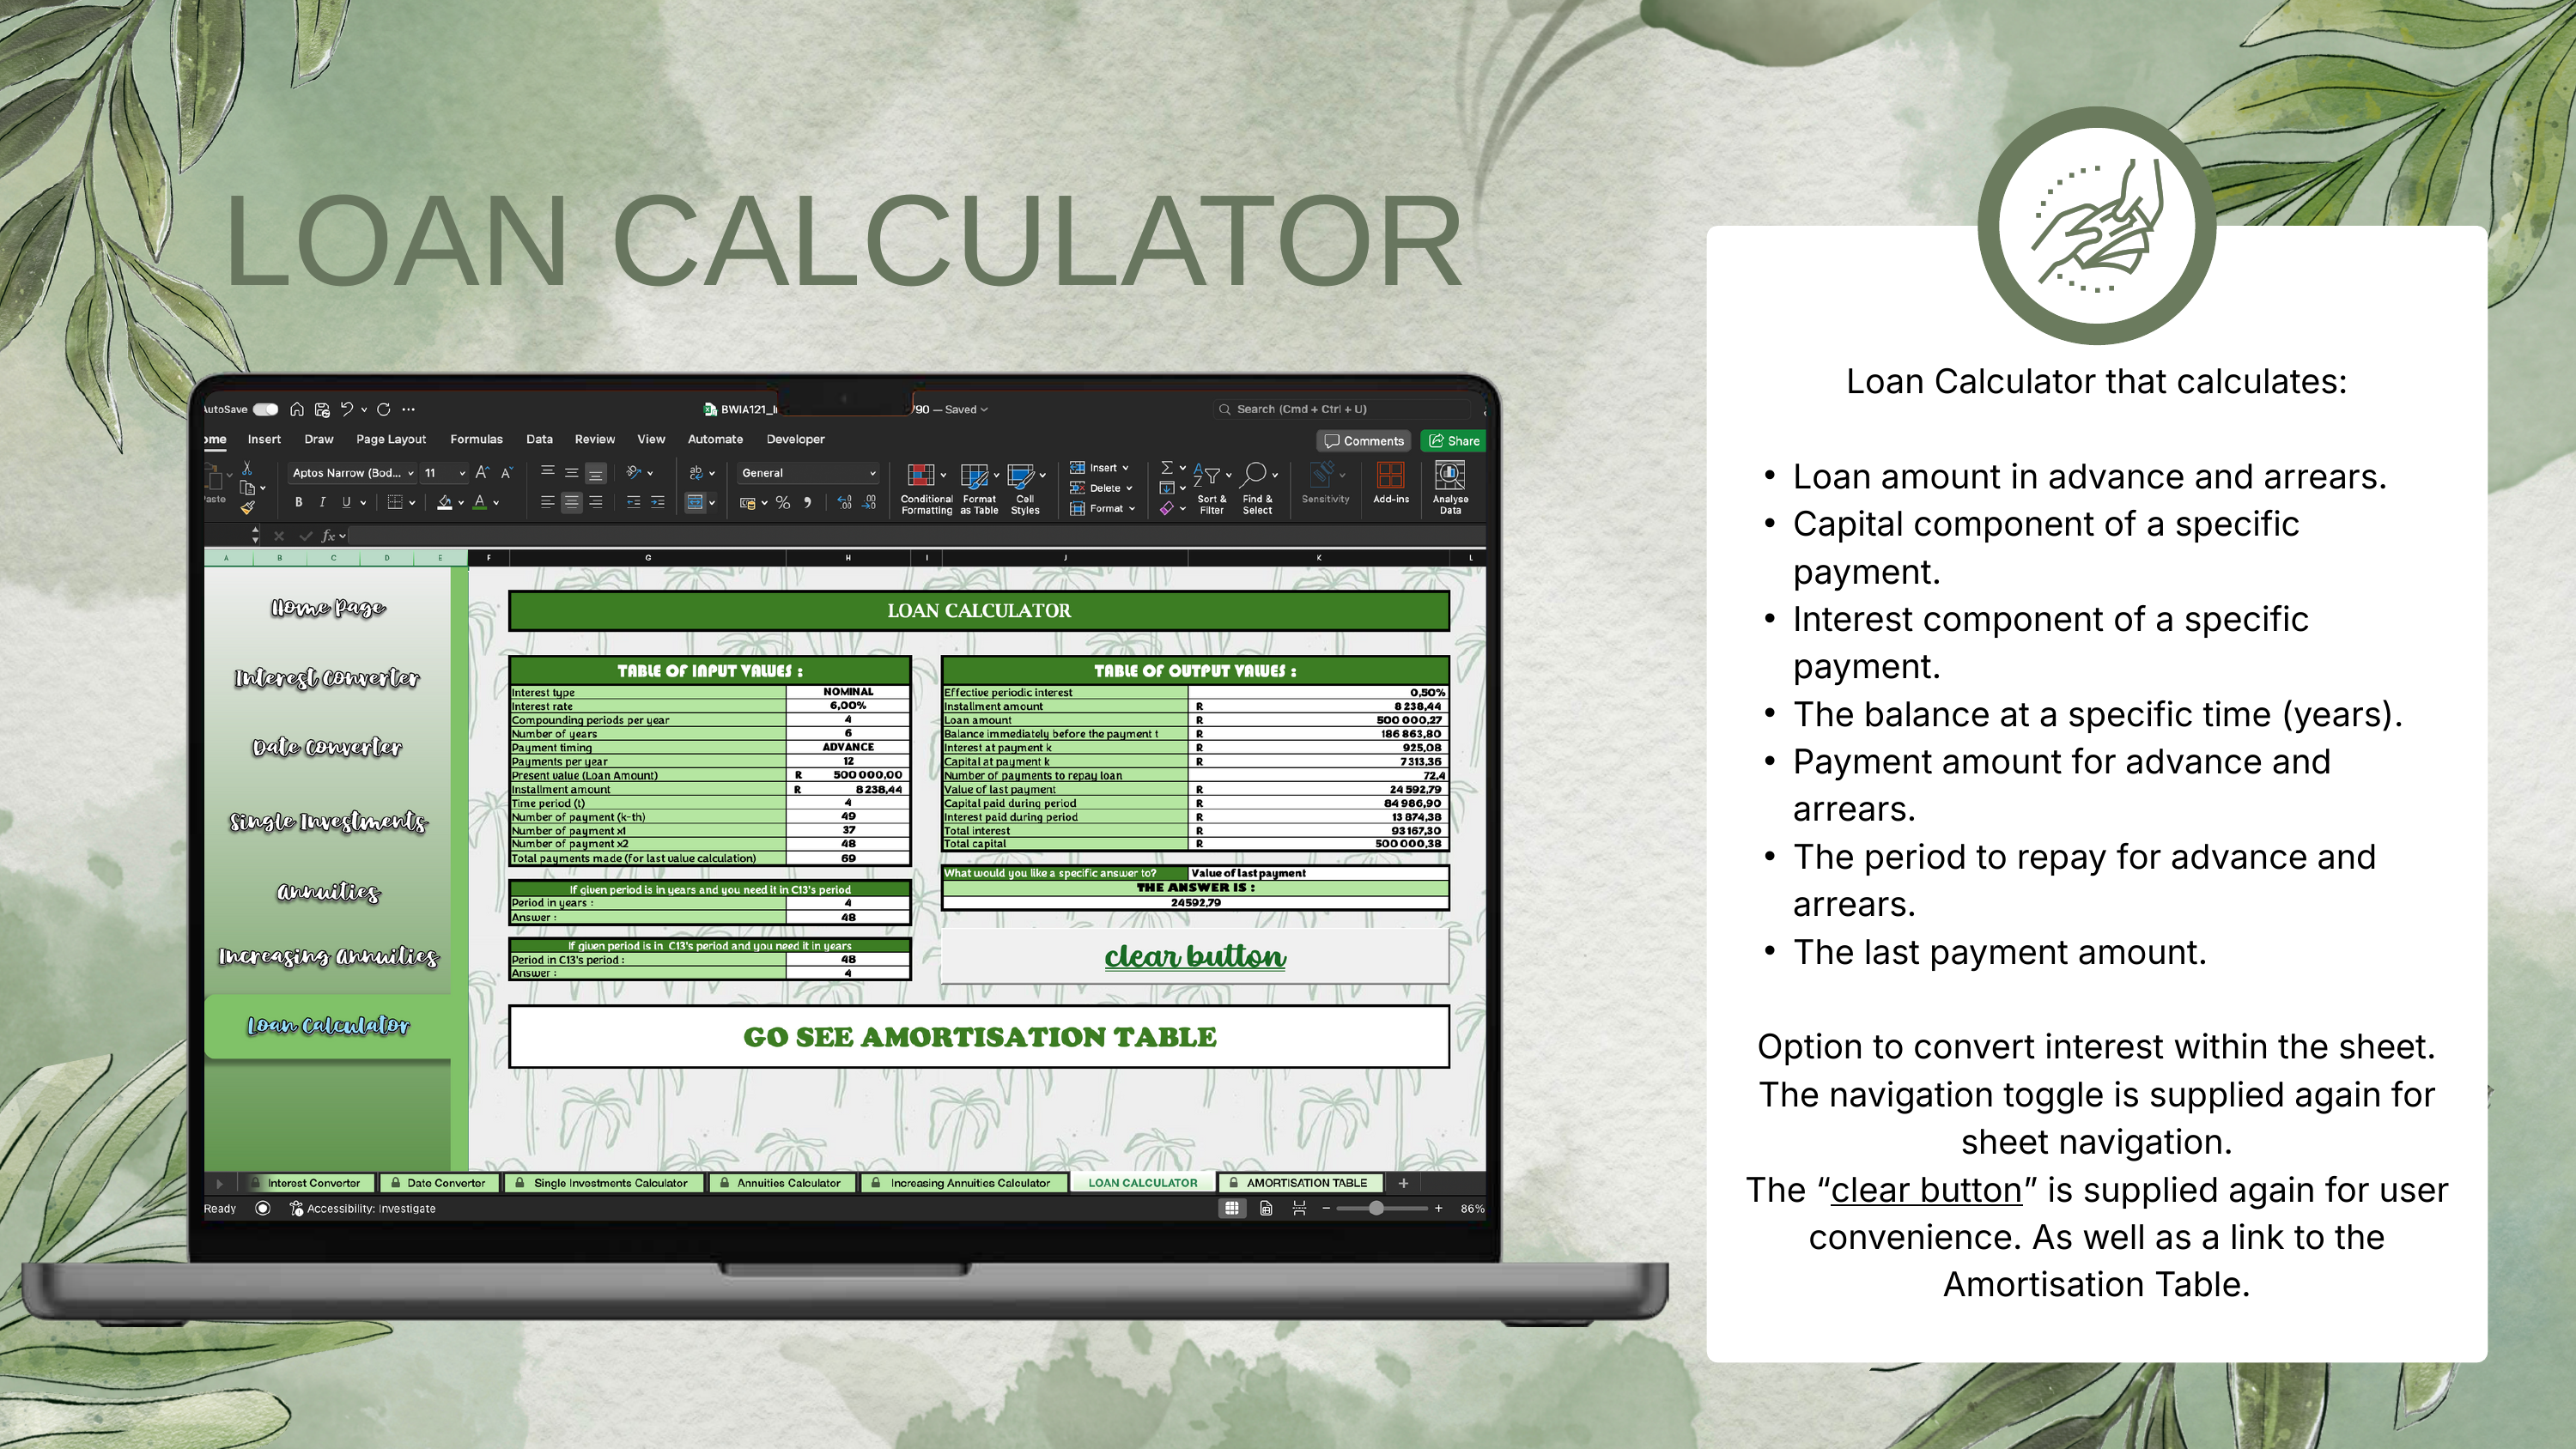

Loan Calculator that calculates:

Loan amount in advance and arrears.
Capital component of a specific payment.
Interest component of a specific payment.
The balance at a specific time (years).
Payment amount for advance and arrears.
The period to repay for advance and arrears.
The last payment amount.

Option to convert interest within the sheet. The navigation toggle is supplied again for sheet navigation.
The “clear button” is supplied again for user convenience. As well as a link to the Amortisation Table.

LOAN CALCULATOR